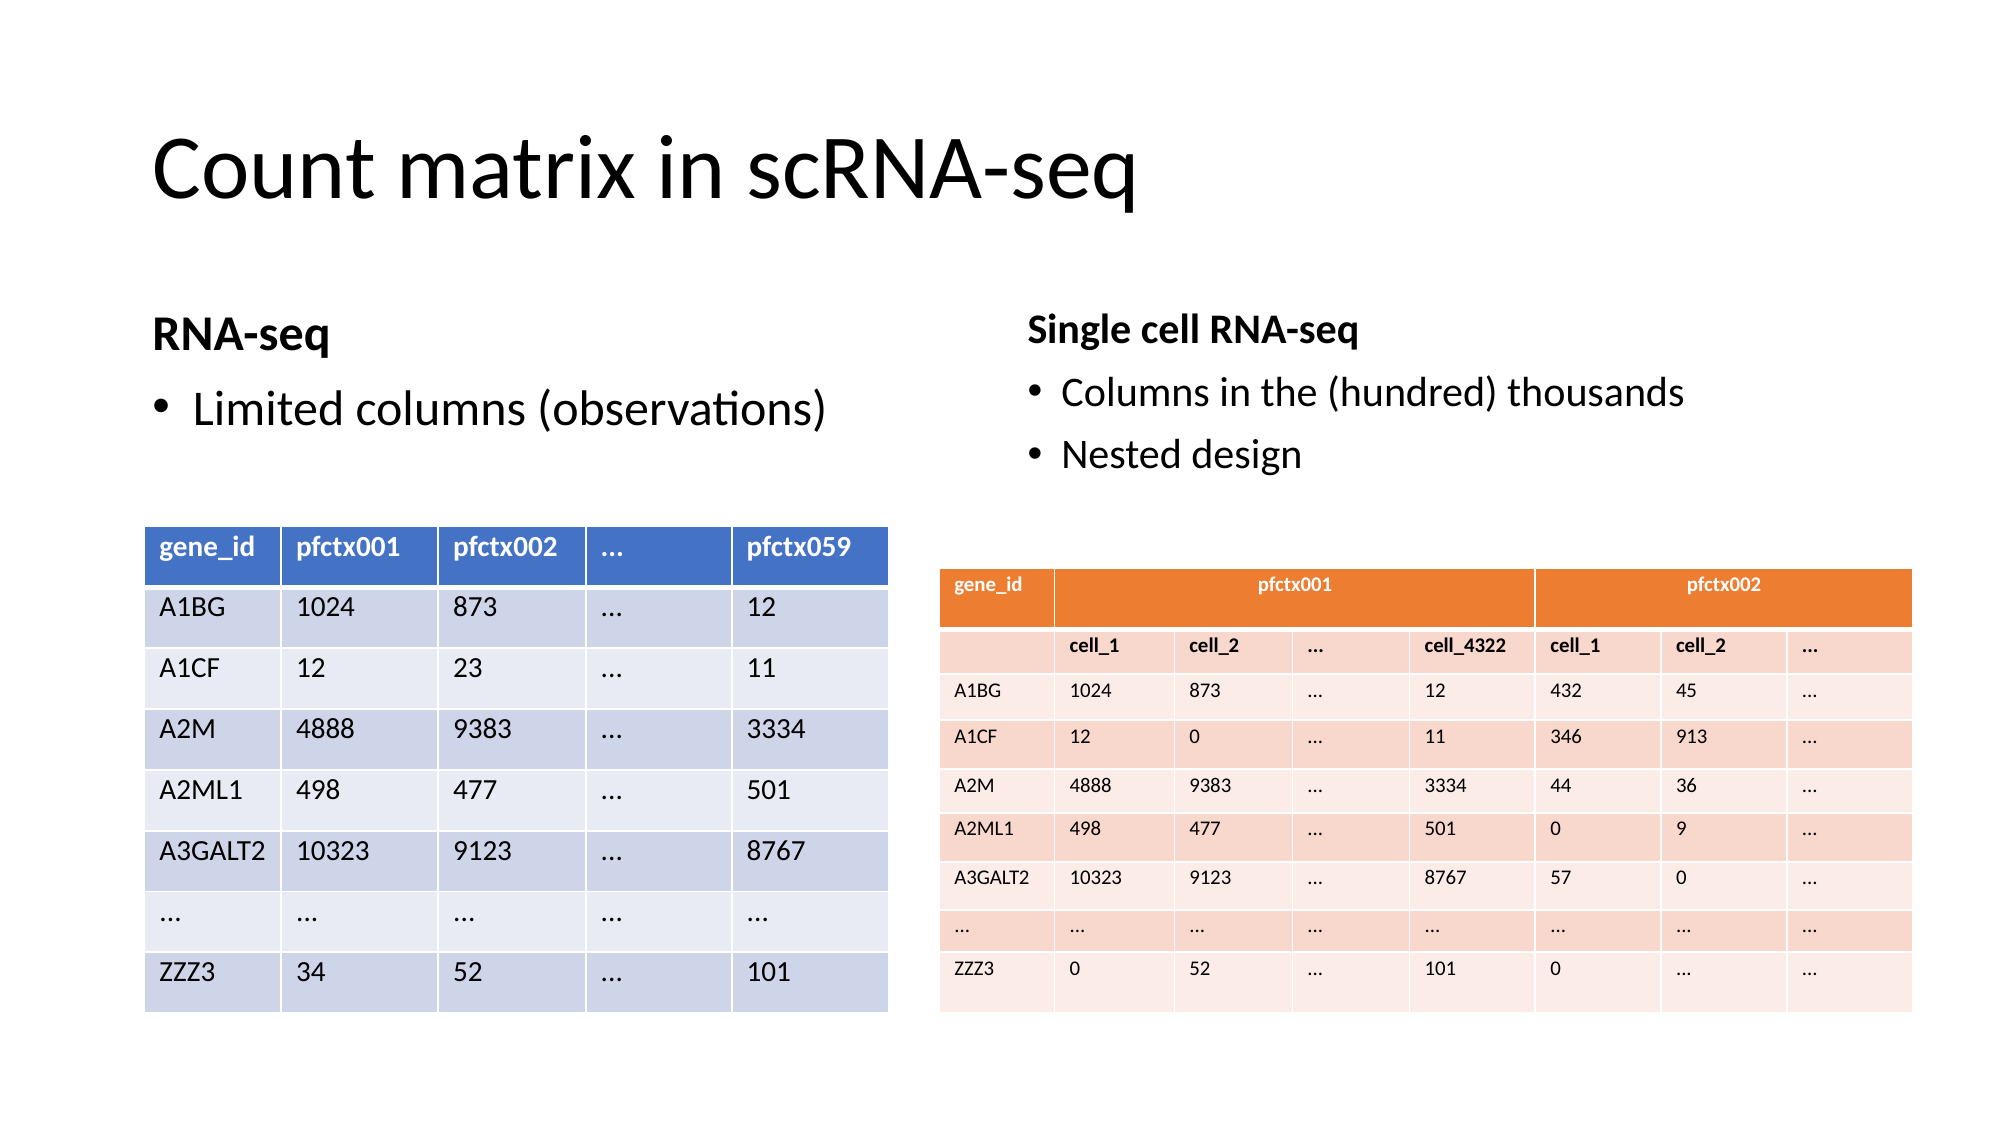

# Count matrix in scRNA-seq
RNA-seq
Limited columns (observations)
Single cell RNA-seq
Columns in the (hundred) thousands
Nested design
| gene\_id | pfctx001 | pfctx002 | ... | pfctx059 |
| --- | --- | --- | --- | --- |
| A1BG | 1024 | 873 | ... | 12 |
| A1CF | 12 | 23 | ... | 11 |
| A2M | 4888 | 9383 | ... | 3334 |
| A2ML1 | 498 | 477 | ... | 501 |
| A3GALT2 | 10323 | 9123 | ... | 8767 |
| ... | ... | ... | ... | ... |
| ZZZ3 | 34 | 52 | ... | 101 |
| gene\_id | pfctx001 |  |  |  | pfctx002 |  |  |
| --- | --- | --- | --- | --- | --- | --- | --- |
|  | cell\_1 | cell\_2 | ... | cell\_4322 | cell\_1 | cell\_2 | ... |
| A1BG | 1024 | 873 | ... | 12 | 432 | 45 | ... |
| A1CF | 12 | 0 | ... | 11 | 346 | 913 | ... |
| A2M | 4888 | 9383 | ... | 3334 | 44 | 36 | ... |
| A2ML1 | 498 | 477 | ... | 501 | 0 | 9 | ... |
| A3GALT2 | 10323 | 9123 | ... | 8767 | 57 | 0 | ... |
| ... | ... | ... | ... | ... | ... | ... | ... |
| ZZZ3 | 0 | 52 | ... | 101 | 0 | ... | ... |